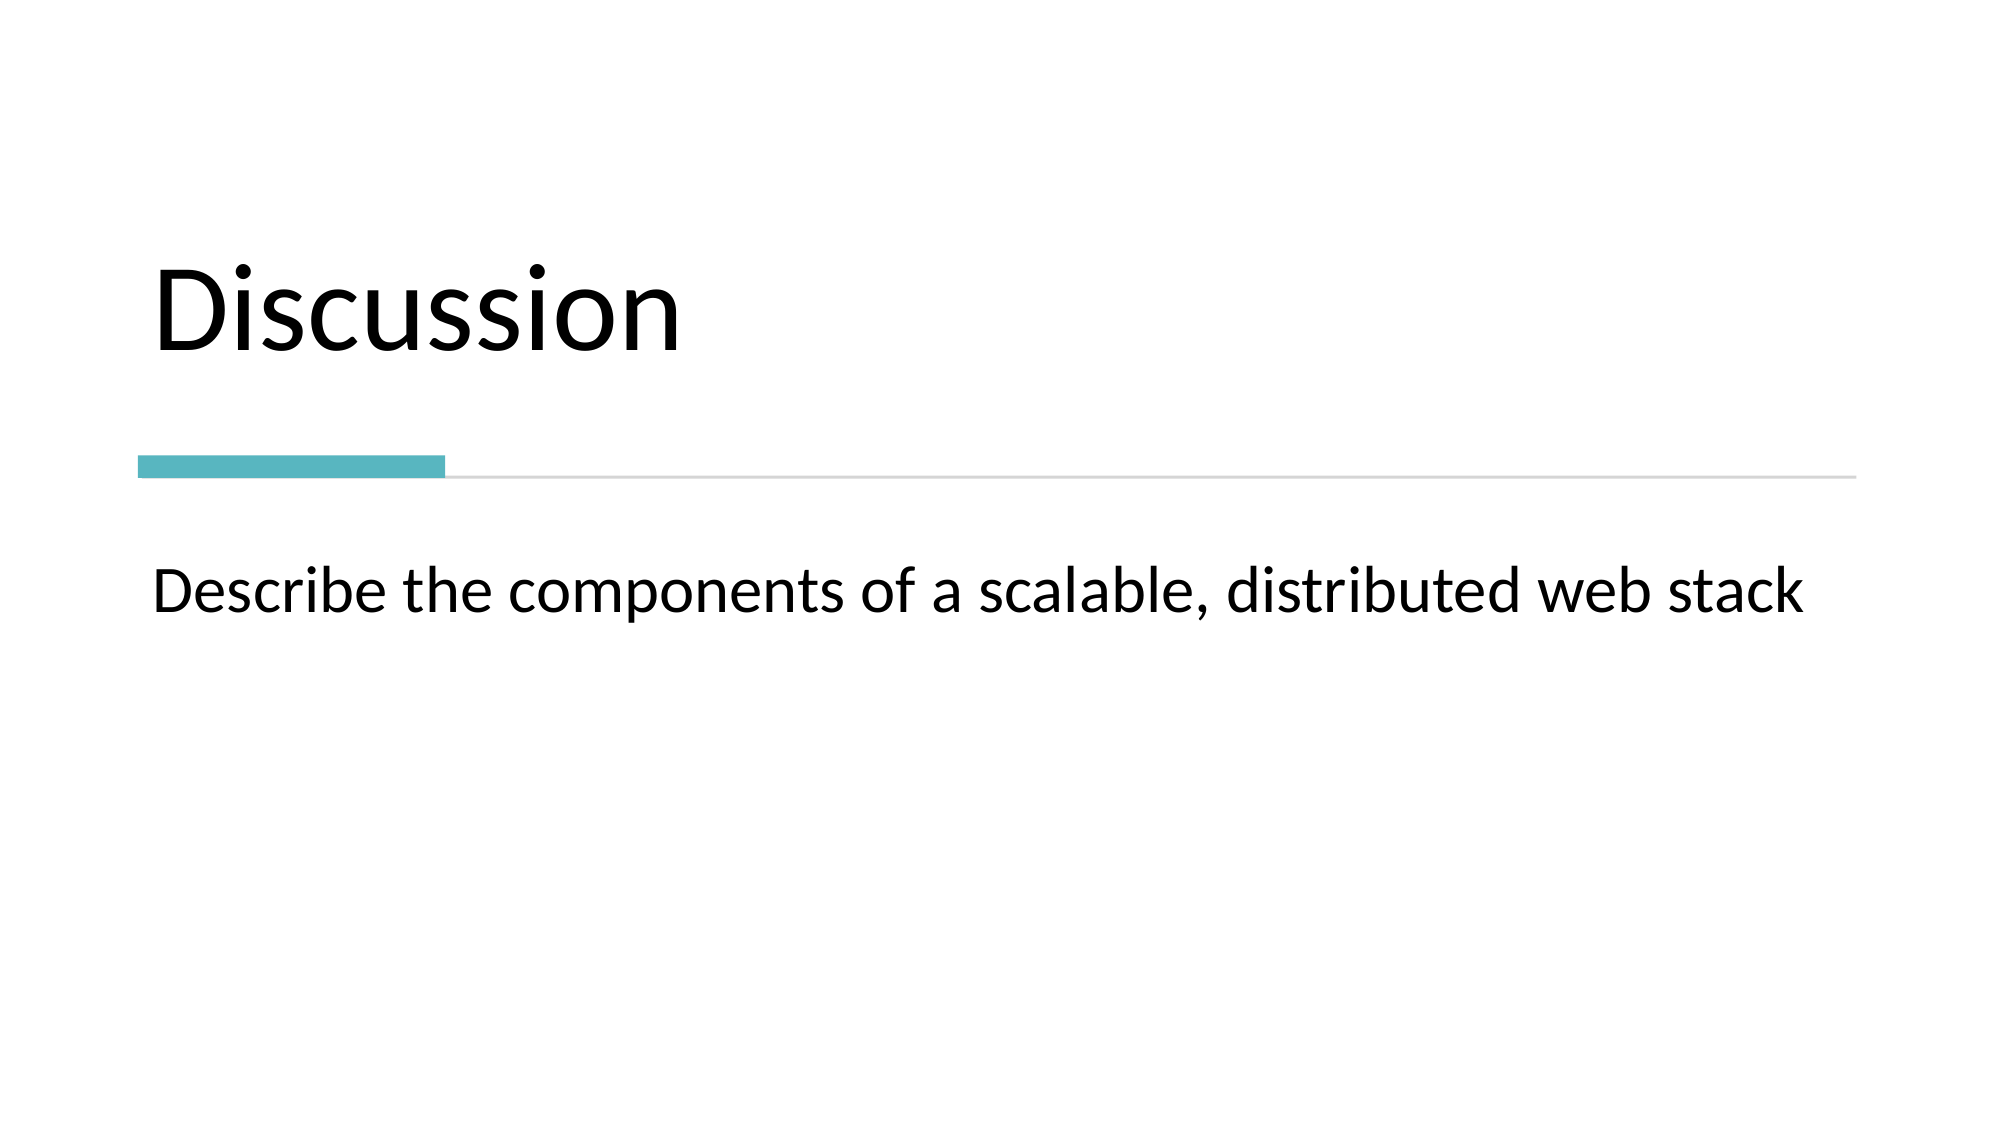

# Discussion

Describe the components of a scalable, distributed web stack